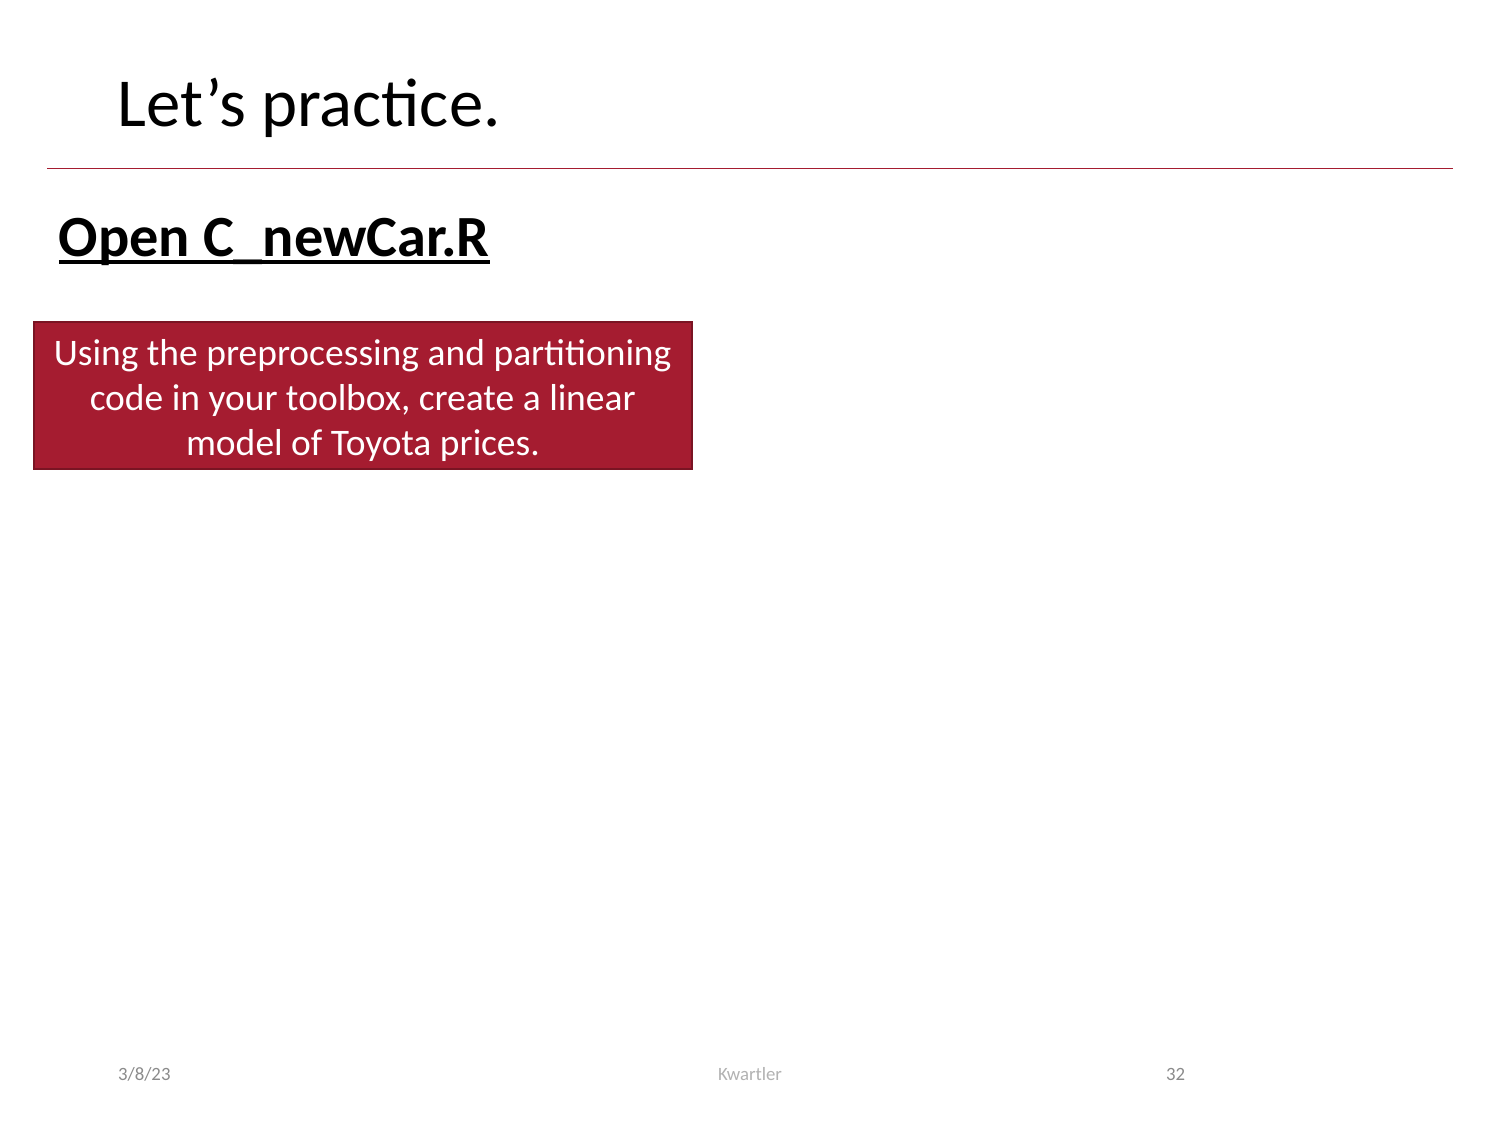

# Let’s practice.
Open C_newCar.R
Using the preprocessing and partitioning code in your toolbox, create a linear model of Toyota prices.
3/8/23
Kwartler
32